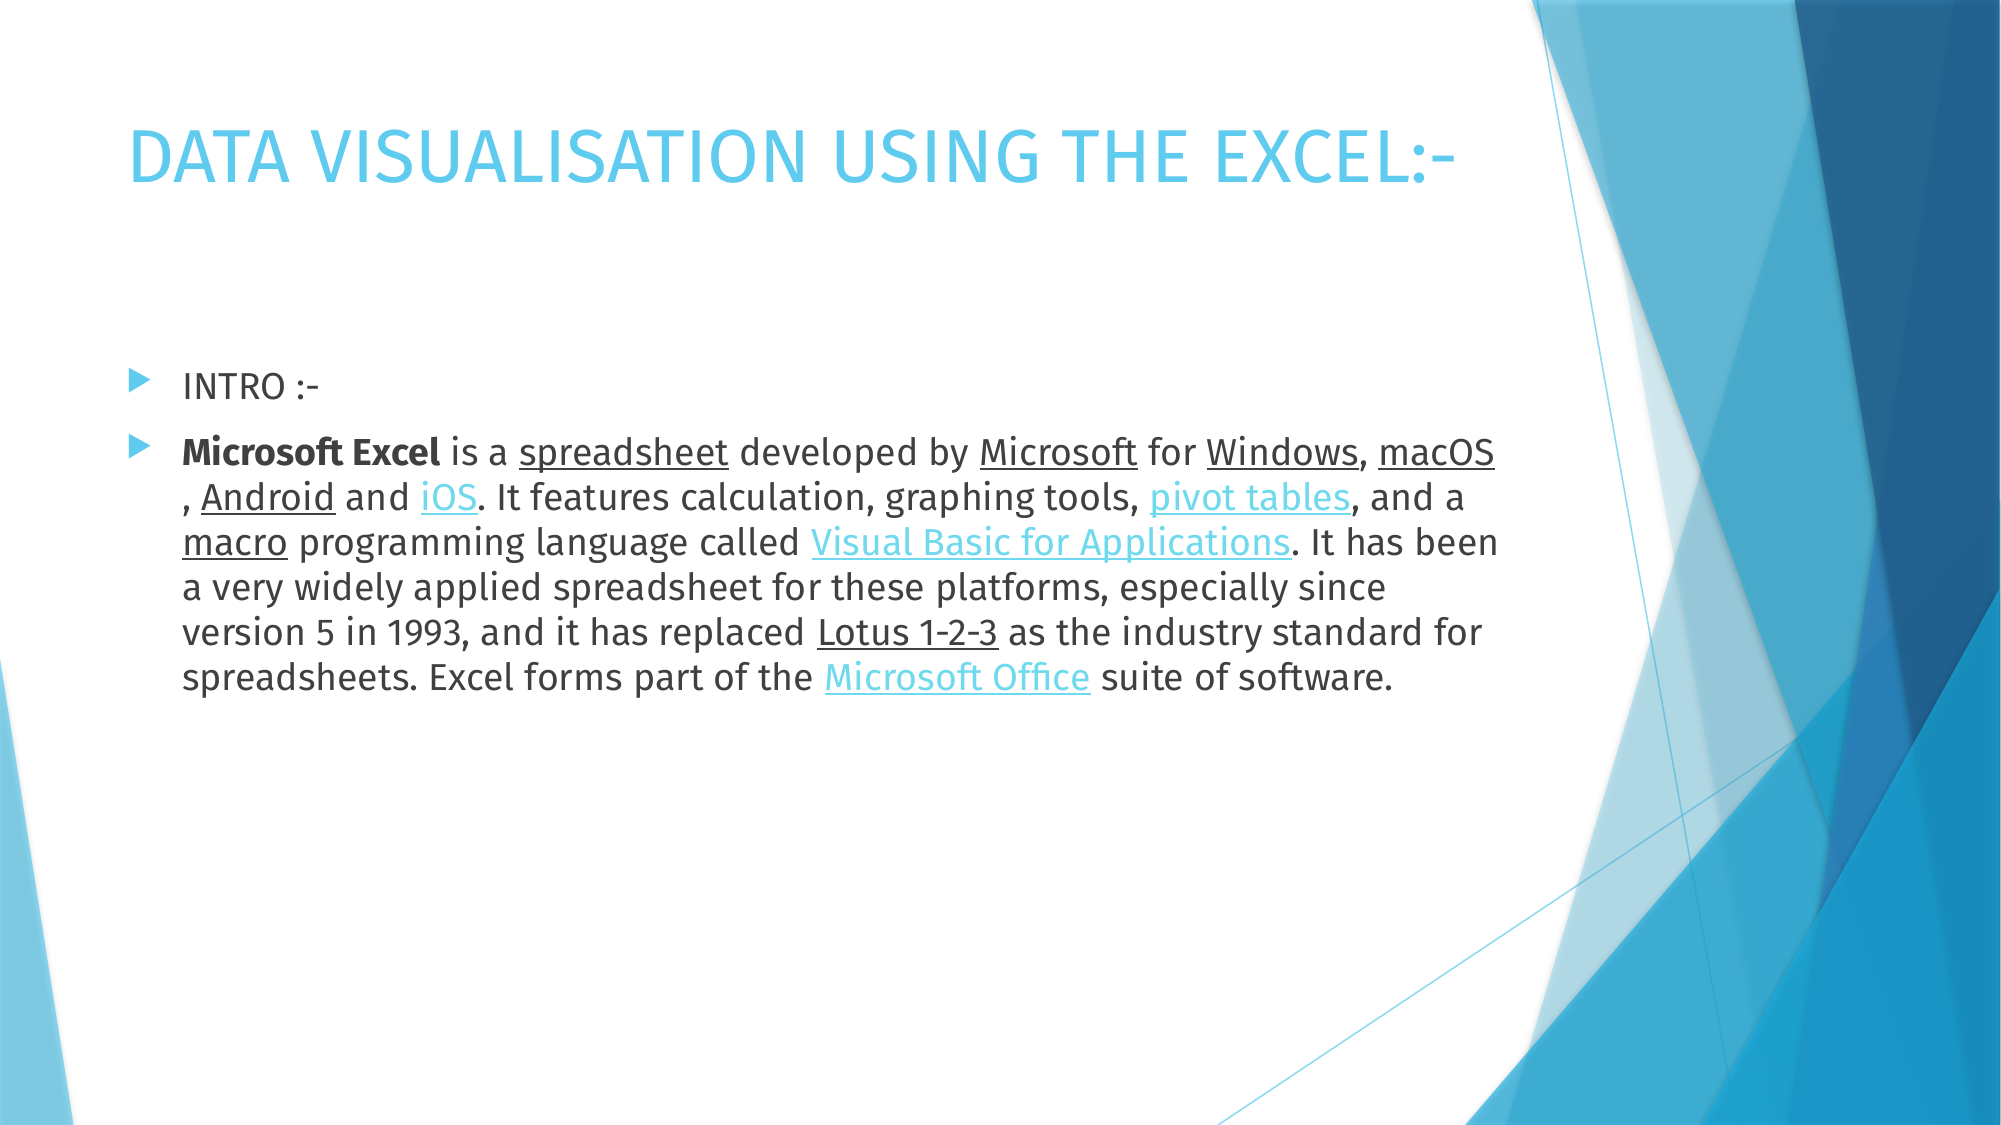

# DATA VISUALISATION USING THE EXCEL:-
INTRO :-
Microsoft Excel is a spreadsheet developed by Microsoft for Windows, macOS, Android and iOS. It features calculation, graphing tools, pivot tables, and a macro programming language called Visual Basic for Applications. It has been a very widely applied spreadsheet for these platforms, especially since version 5 in 1993, and it has replaced Lotus 1-2-3 as the industry standard for spreadsheets. Excel forms part of the Microsoft Office suite of software.